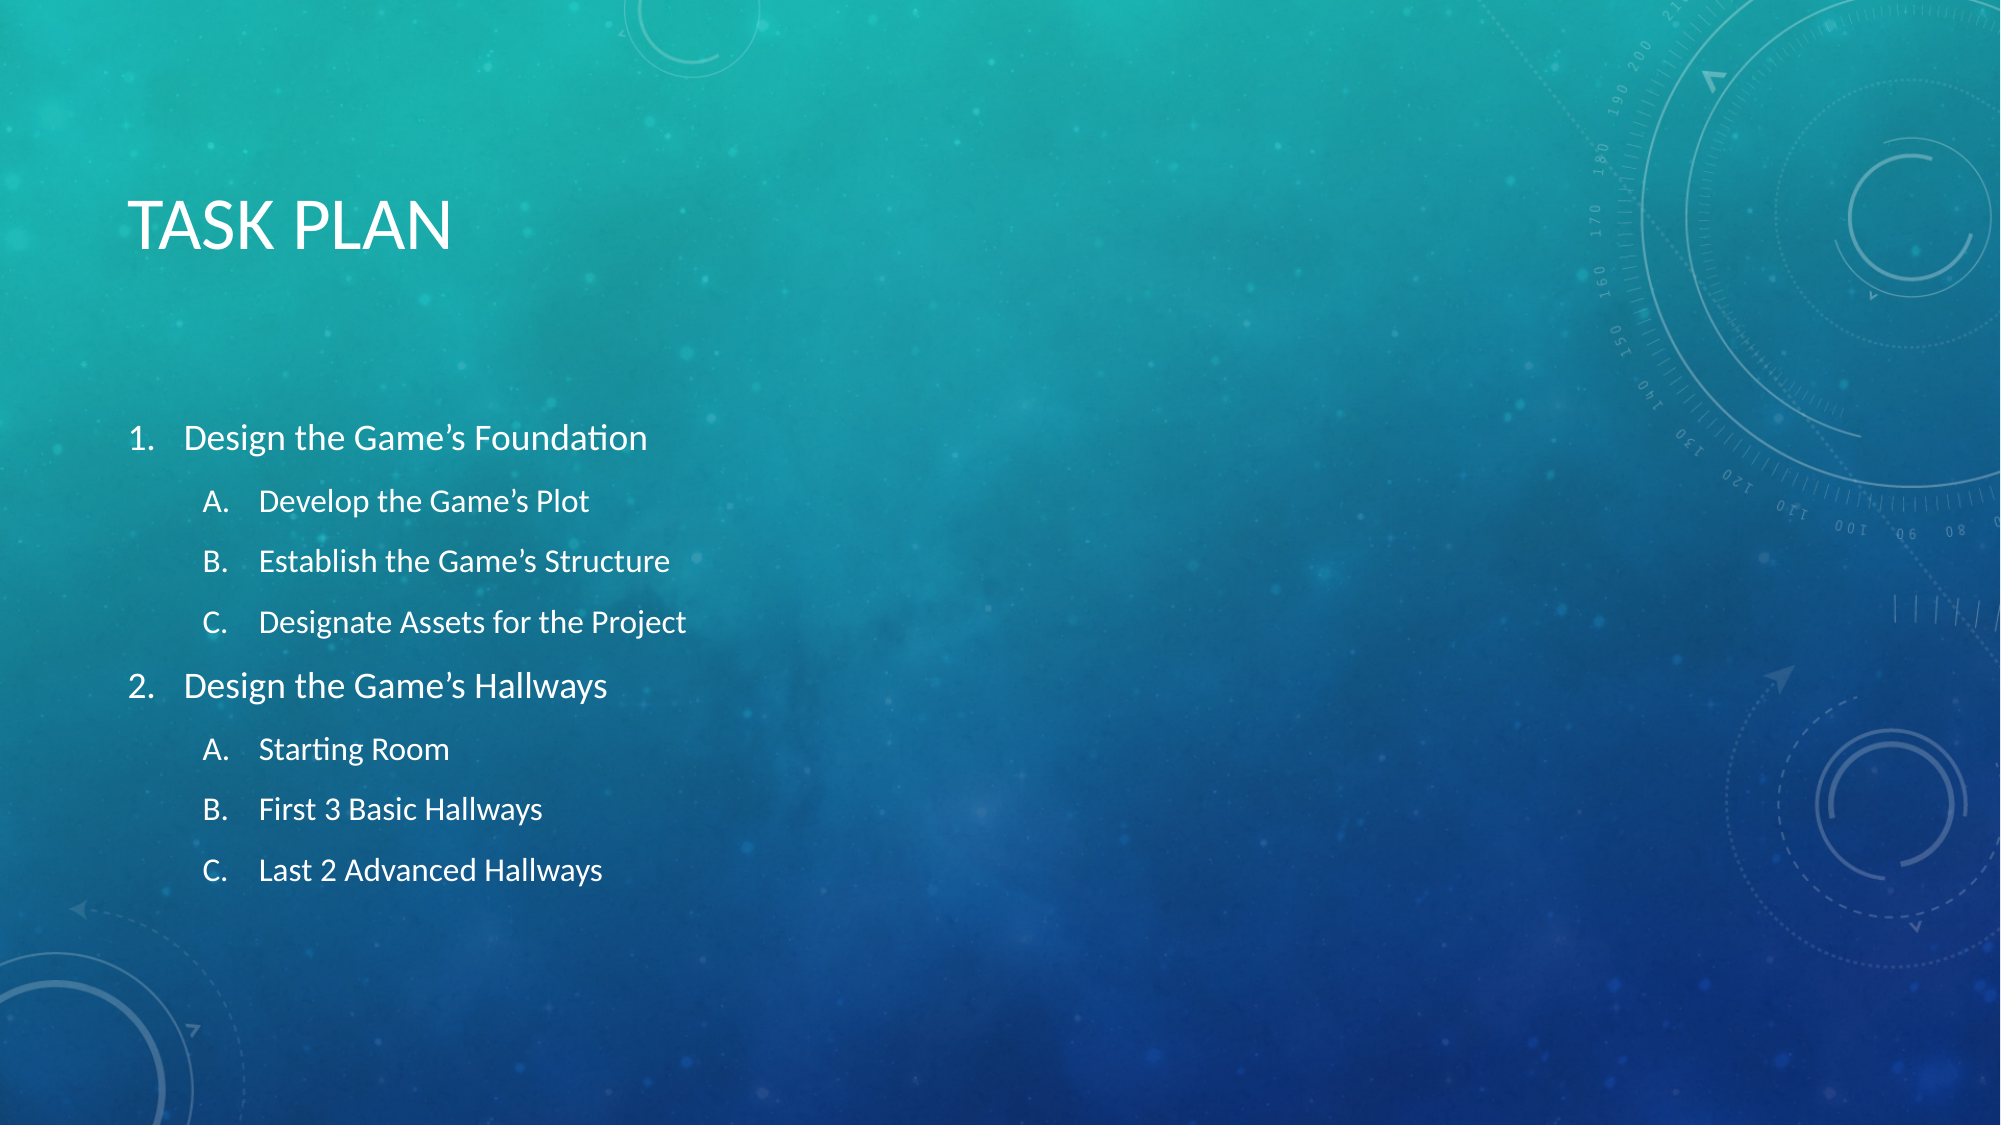

# Task Plan
Design the Game’s Foundation
Develop the Game’s Plot
Establish the Game’s Structure
Designate Assets for the Project
Design the Game’s Hallways
Starting Room
First 3 Basic Hallways
Last 2 Advanced Hallways